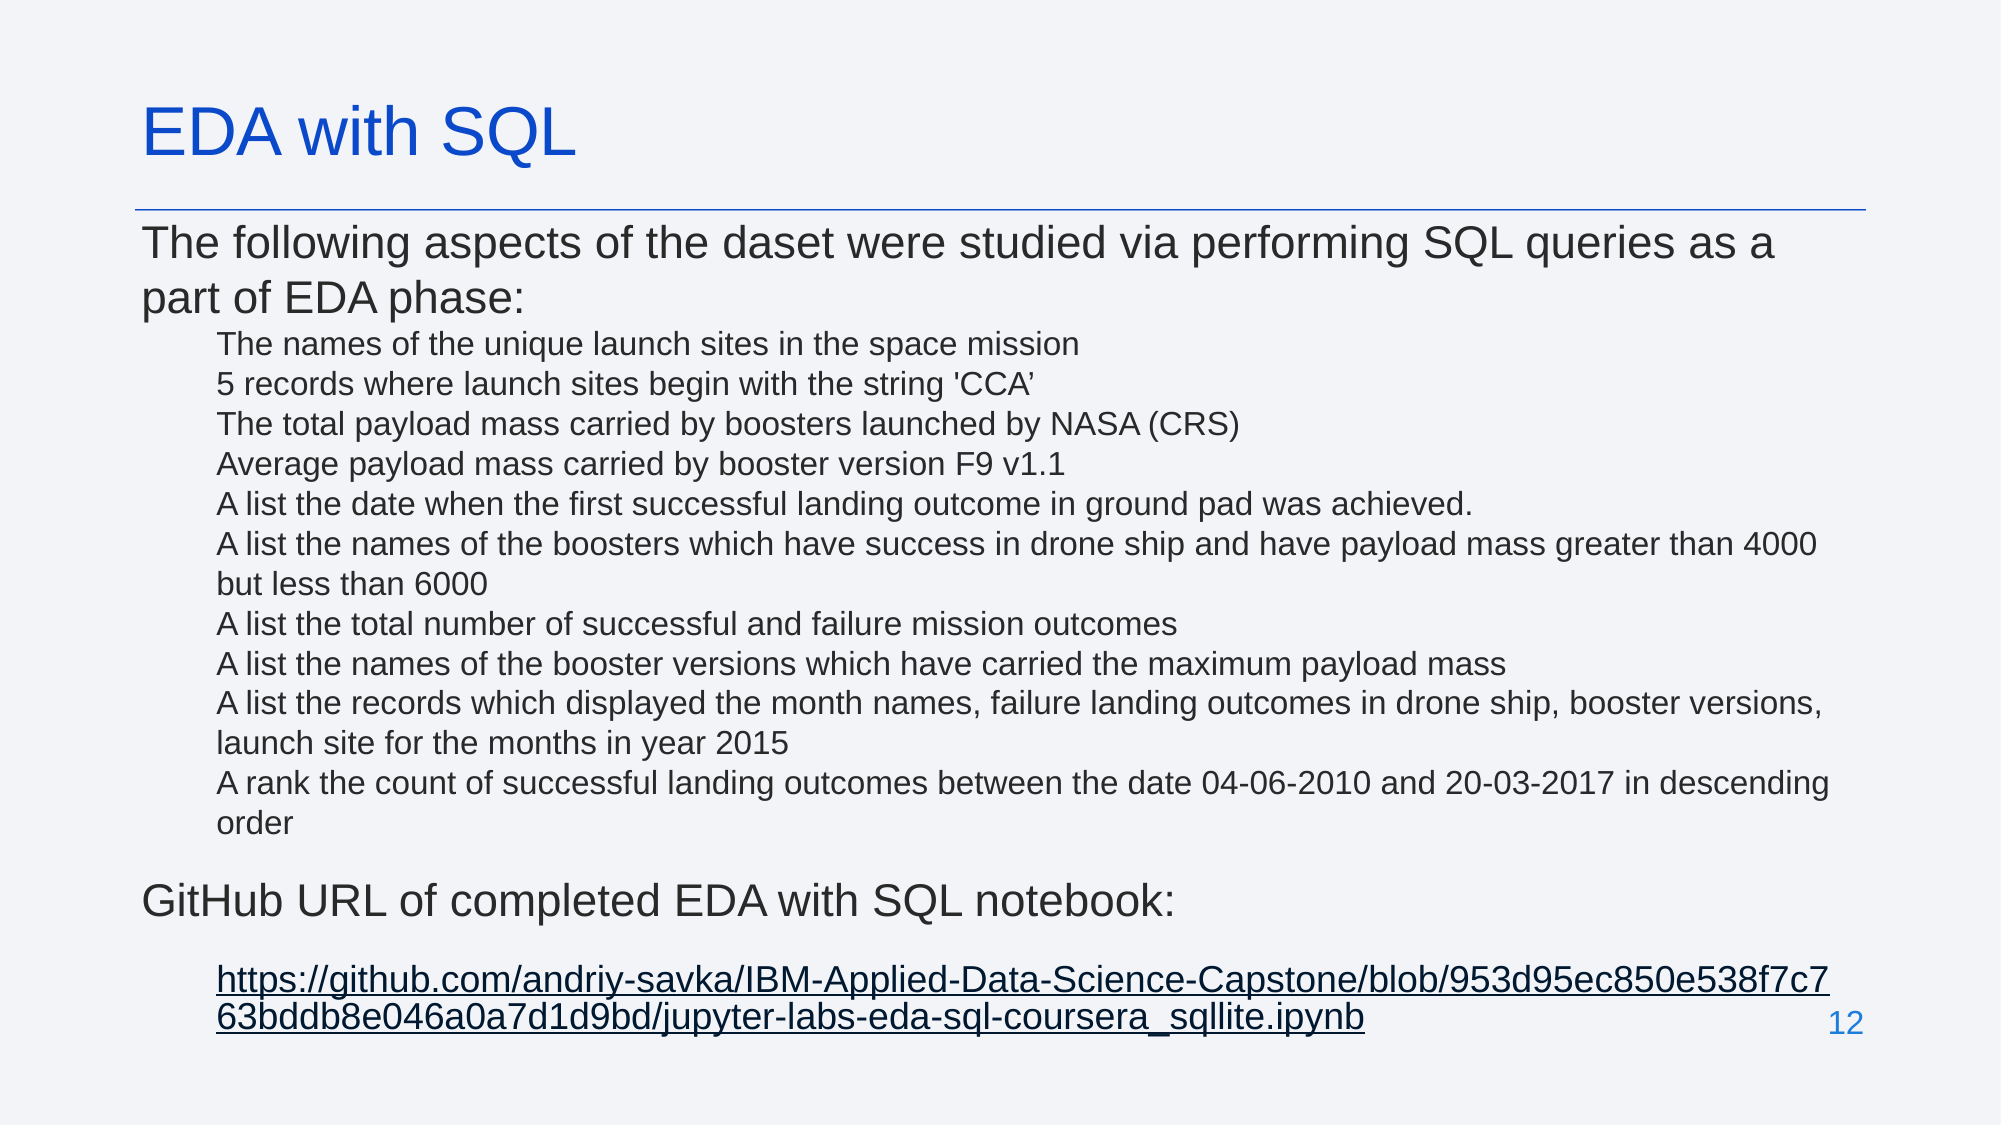

EDA with SQL
The following aspects of the daset were studied via performing SQL queries as a part of EDA phase:
The names of the unique launch sites in the space mission
5 records where launch sites begin with the string 'CCA’
The total payload mass carried by boosters launched by NASA (CRS)
Average payload mass carried by booster version F9 v1.1
A list the date when the first successful landing outcome in ground pad was achieved.
A list the names of the boosters which have success in drone ship and have payload mass greater than 4000 but less than 6000
A list the total number of successful and failure mission outcomes
A list the names of the booster versions which have carried the maximum payload mass
A list the records which displayed the month names, failure landing outcomes in drone ship, booster versions, launch site for the months in year 2015
A rank the count of successful landing outcomes between the date 04-06-2010 and 20-03-2017 in descending order
GitHub URL of completed EDA with SQL notebook:
https://github.com/andriy-savka/IBM-Applied-Data-Science-Capstone/blob/953d95ec850e538f7c763bddb8e046a0a7d1d9bd/jupyter-labs-eda-sql-coursera_sqllite.ipynb

12